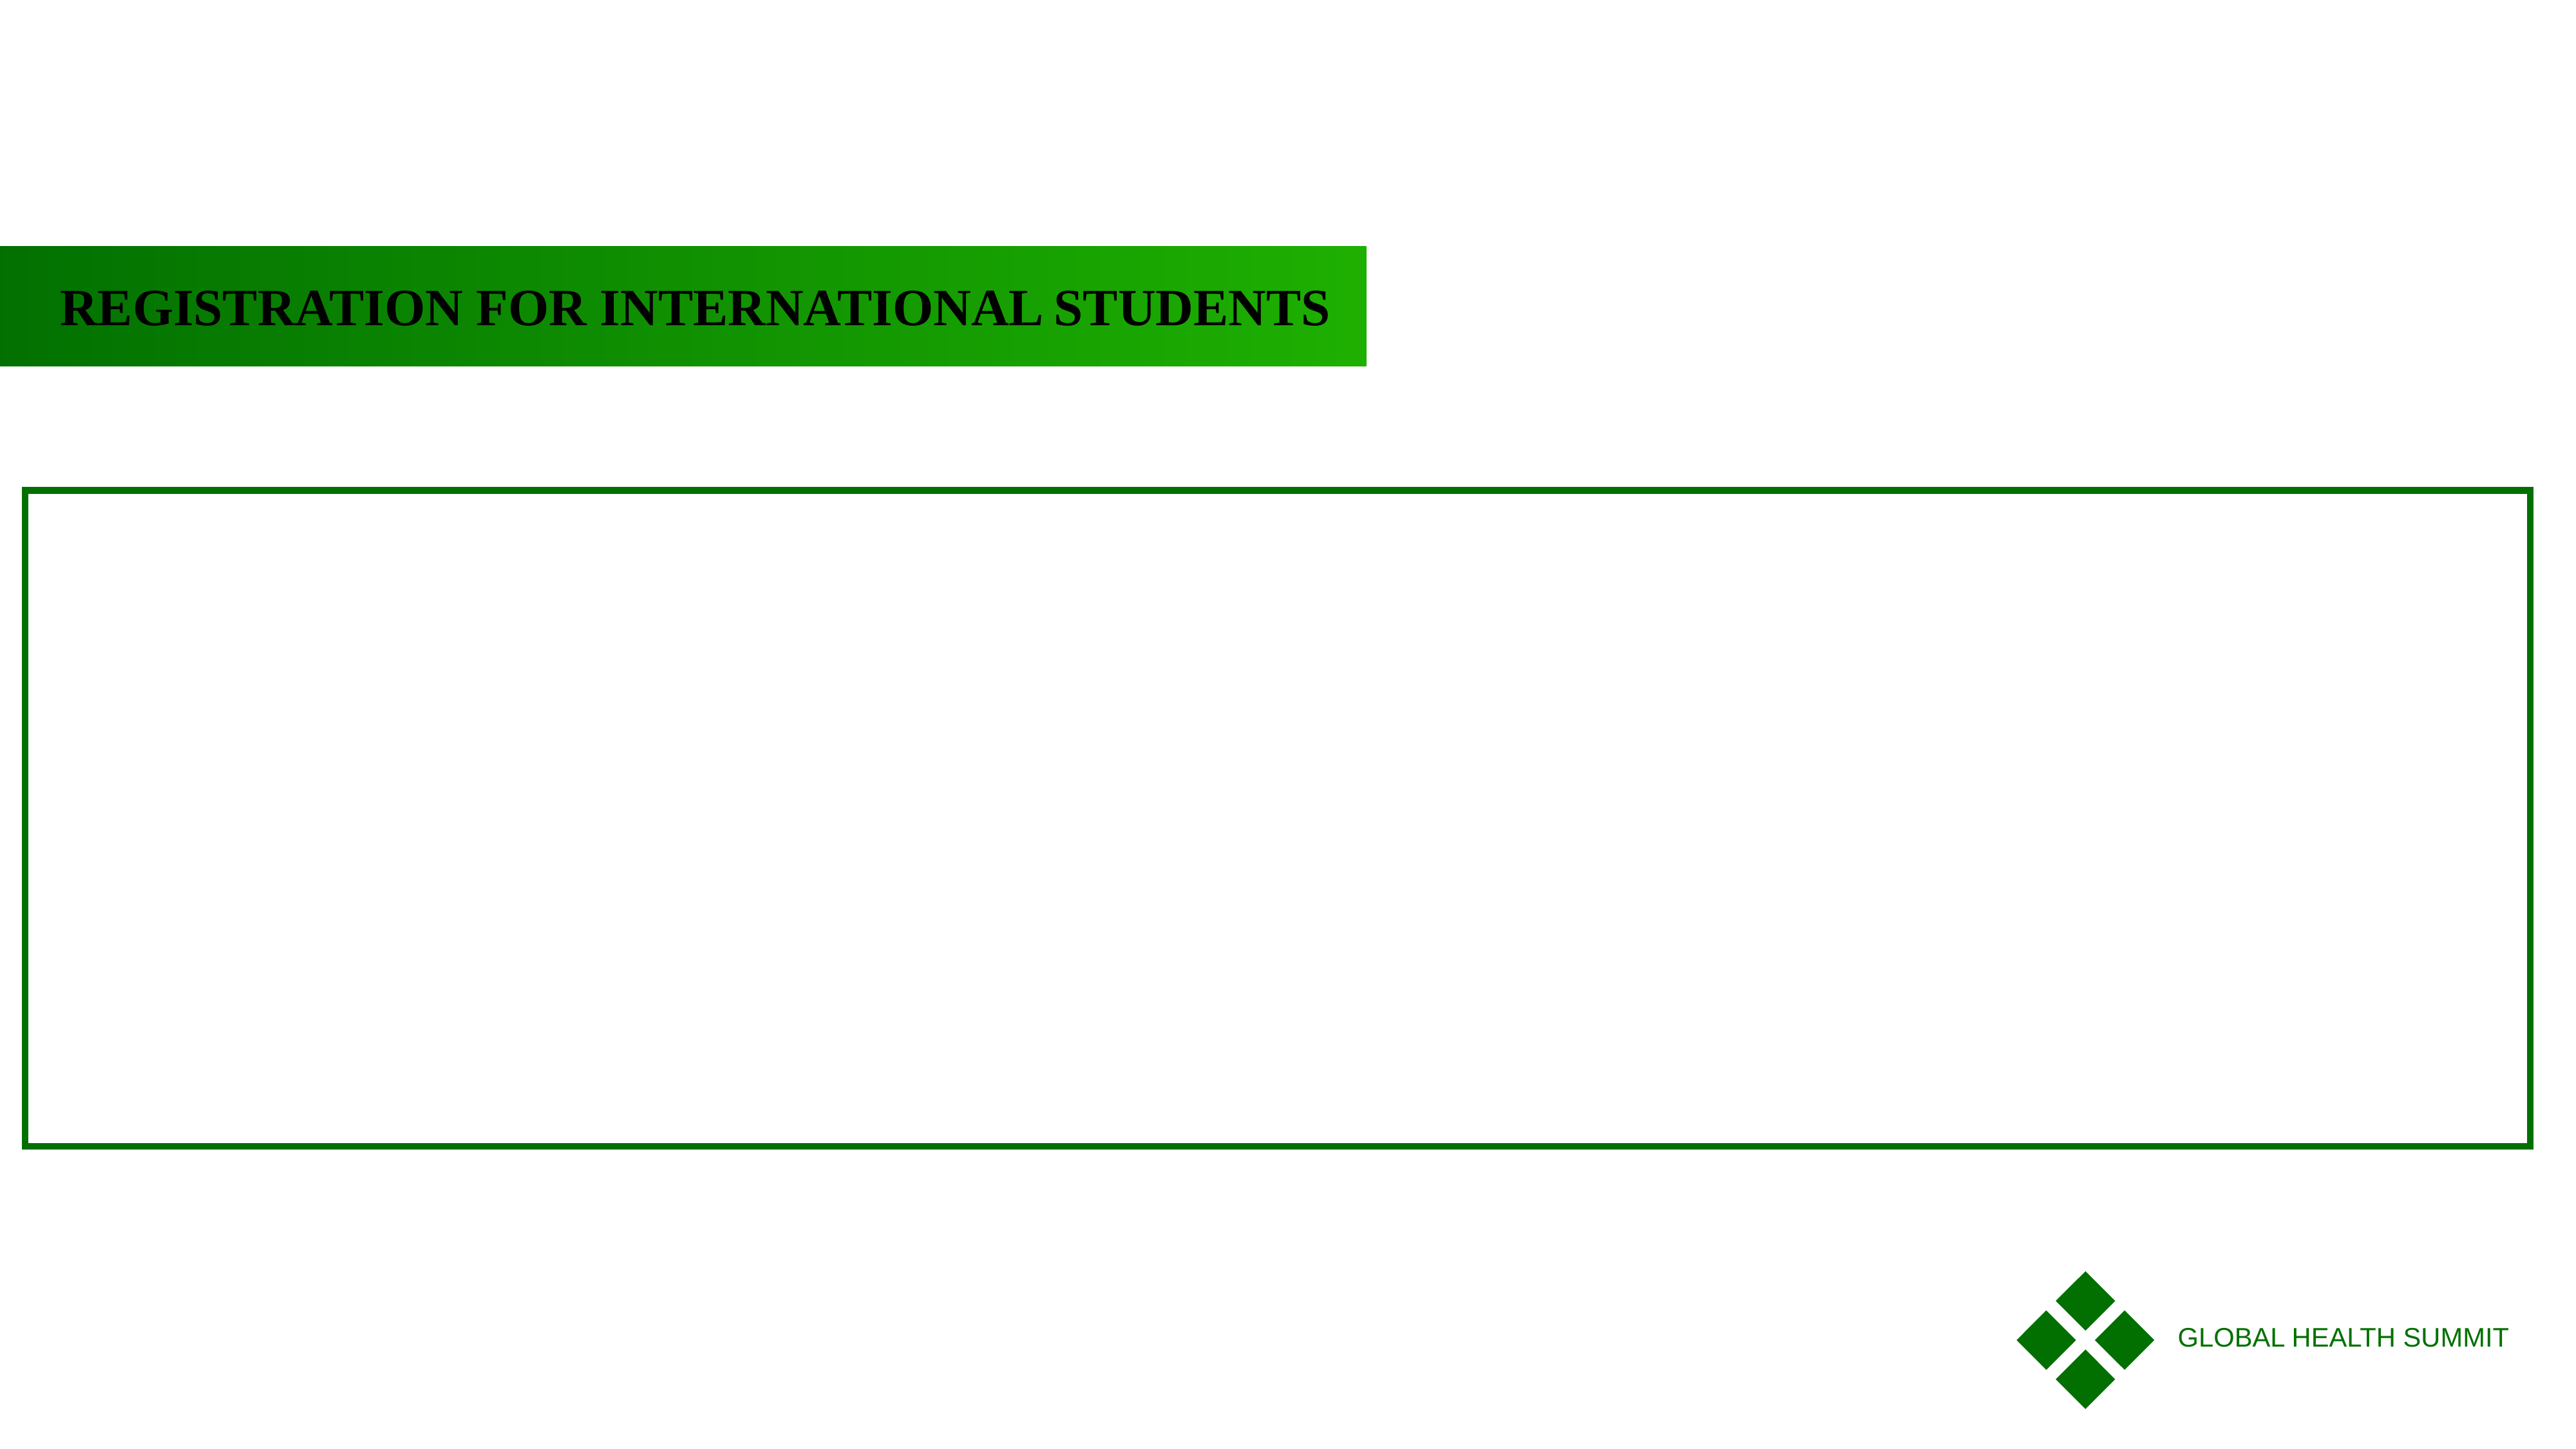

REGISTRATION FOR INTERNATIONAL STUDENTS

GLOBAL HEALTH SUMMIT